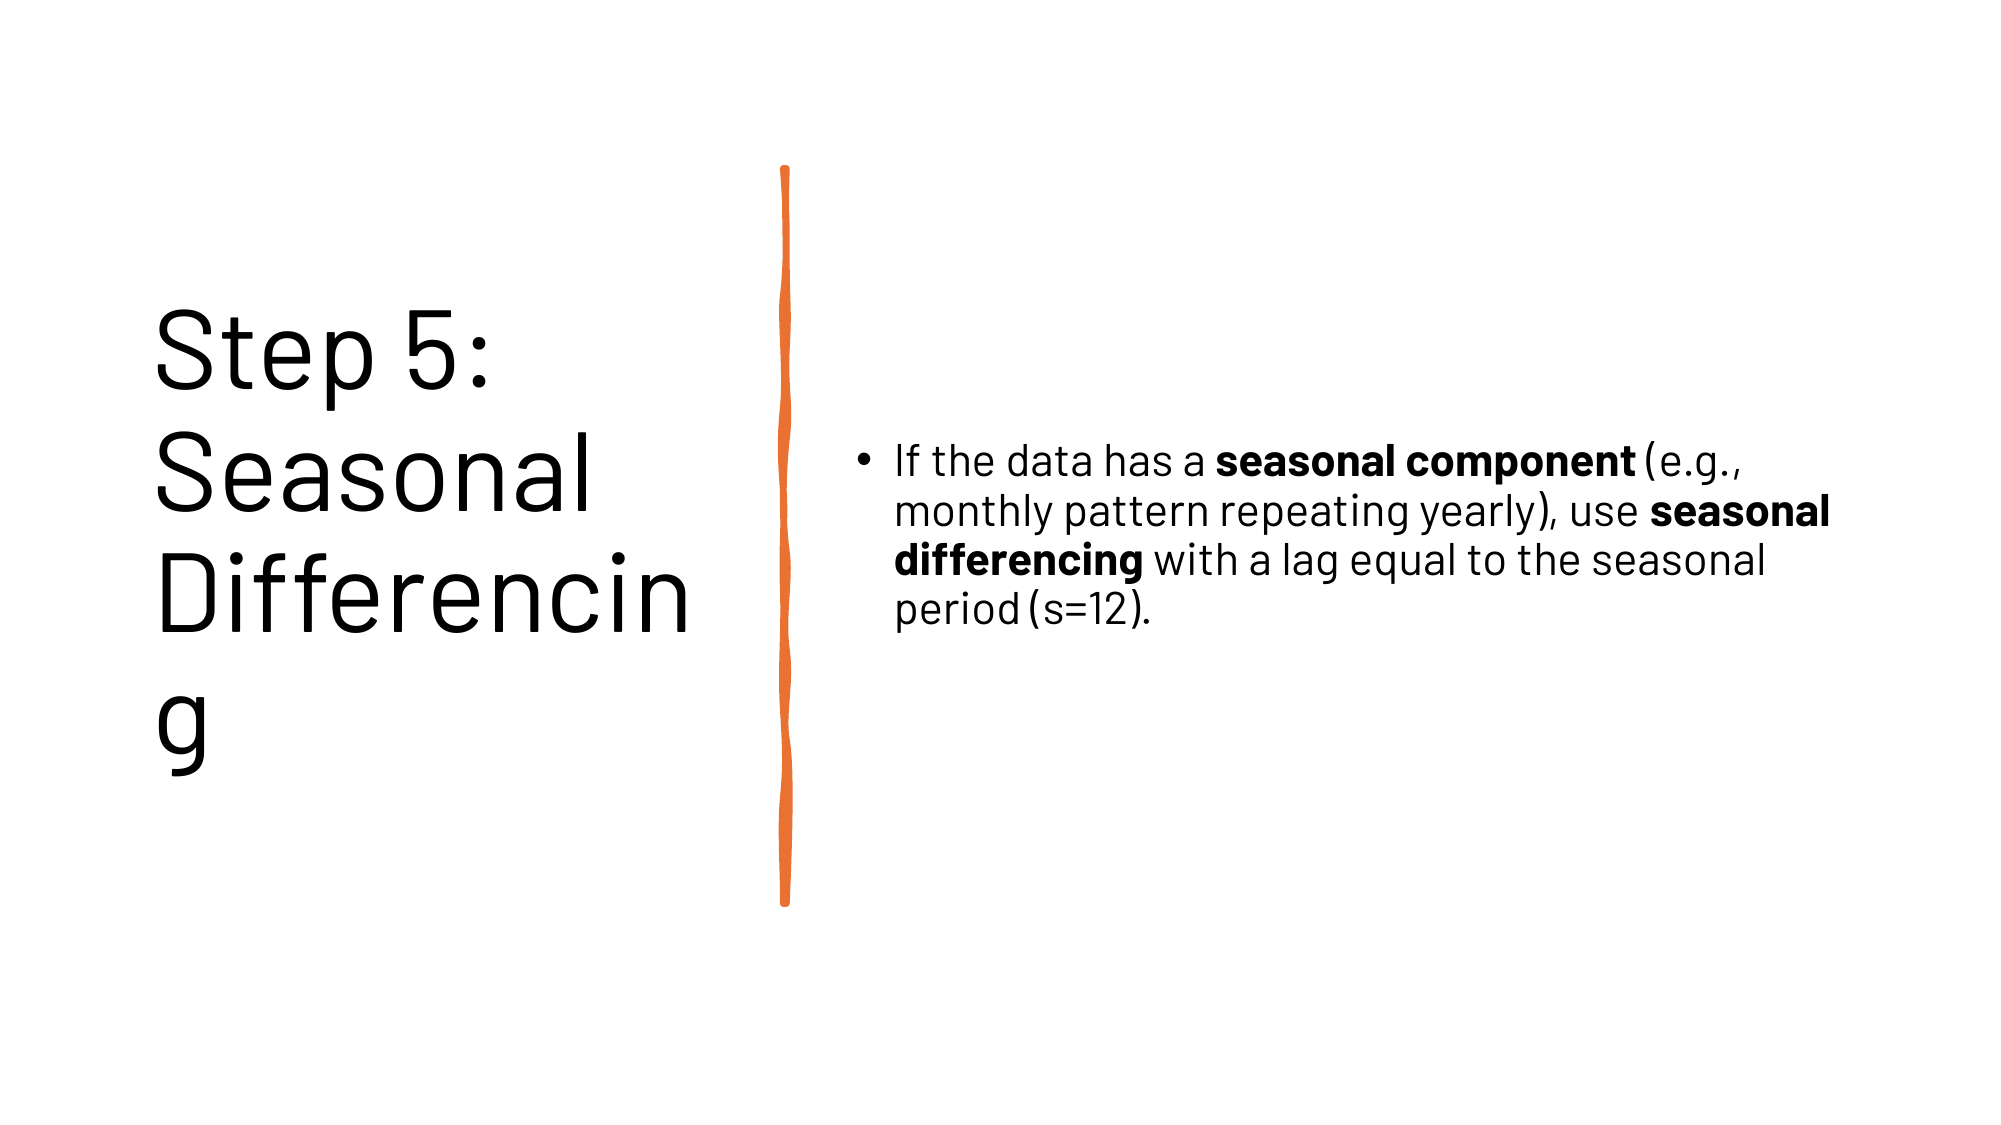

# Step 5: Seasonal Differencing
If the data has a seasonal component (e.g., monthly pattern repeating yearly), use seasonal differencing with a lag equal to the seasonal period (s=12).